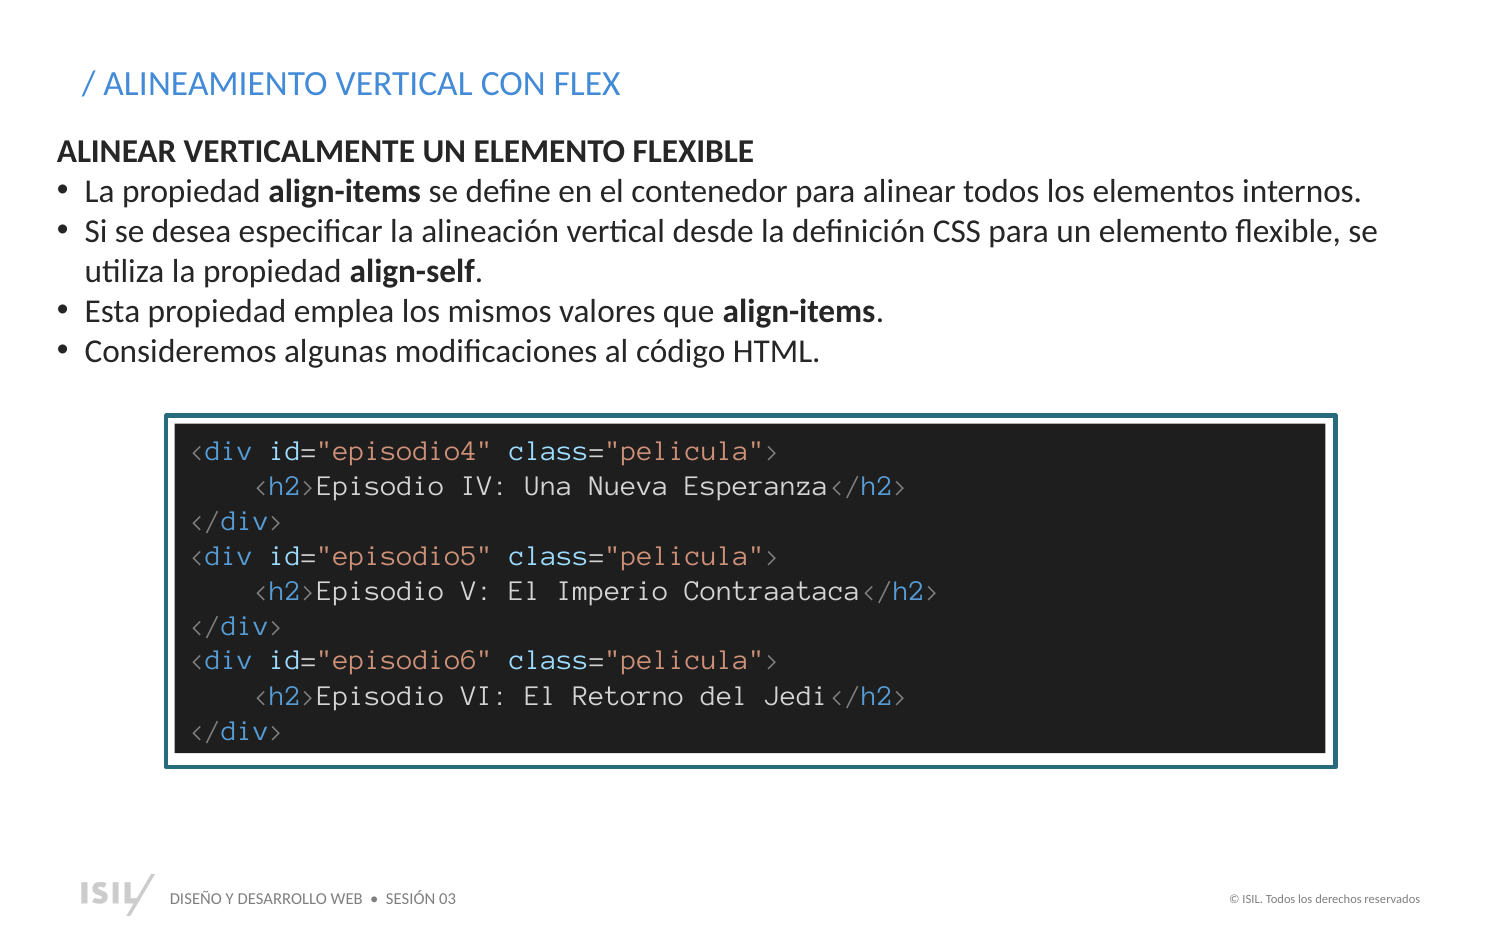

/ ALINEAMIENTO VERTICAL CON FLEX
ALINEAR VERTICALMENTE UN ELEMENTO FLEXIBLE
La propiedad align-items se define en el contenedor para alinear todos los elementos internos.
Si se desea especificar la alineación vertical desde la definición CSS para un elemento flexible, se utiliza la propiedad align-self.
Esta propiedad emplea los mismos valores que align-items.
Consideremos algunas modificaciones al código HTML.

<div id="episodio4" class="pelicula">
    <h2>Episodio IV: Una Nueva Esperanza</h2>
</div>
<div id="episodio5" class="pelicula">
    <h2>Episodio V: El Imperio Contraataca</h2>
</div>
<div id="episodio6" class="pelicula">
    <h2>Episodio VI: El Retorno del Jedi</h2>
</div>